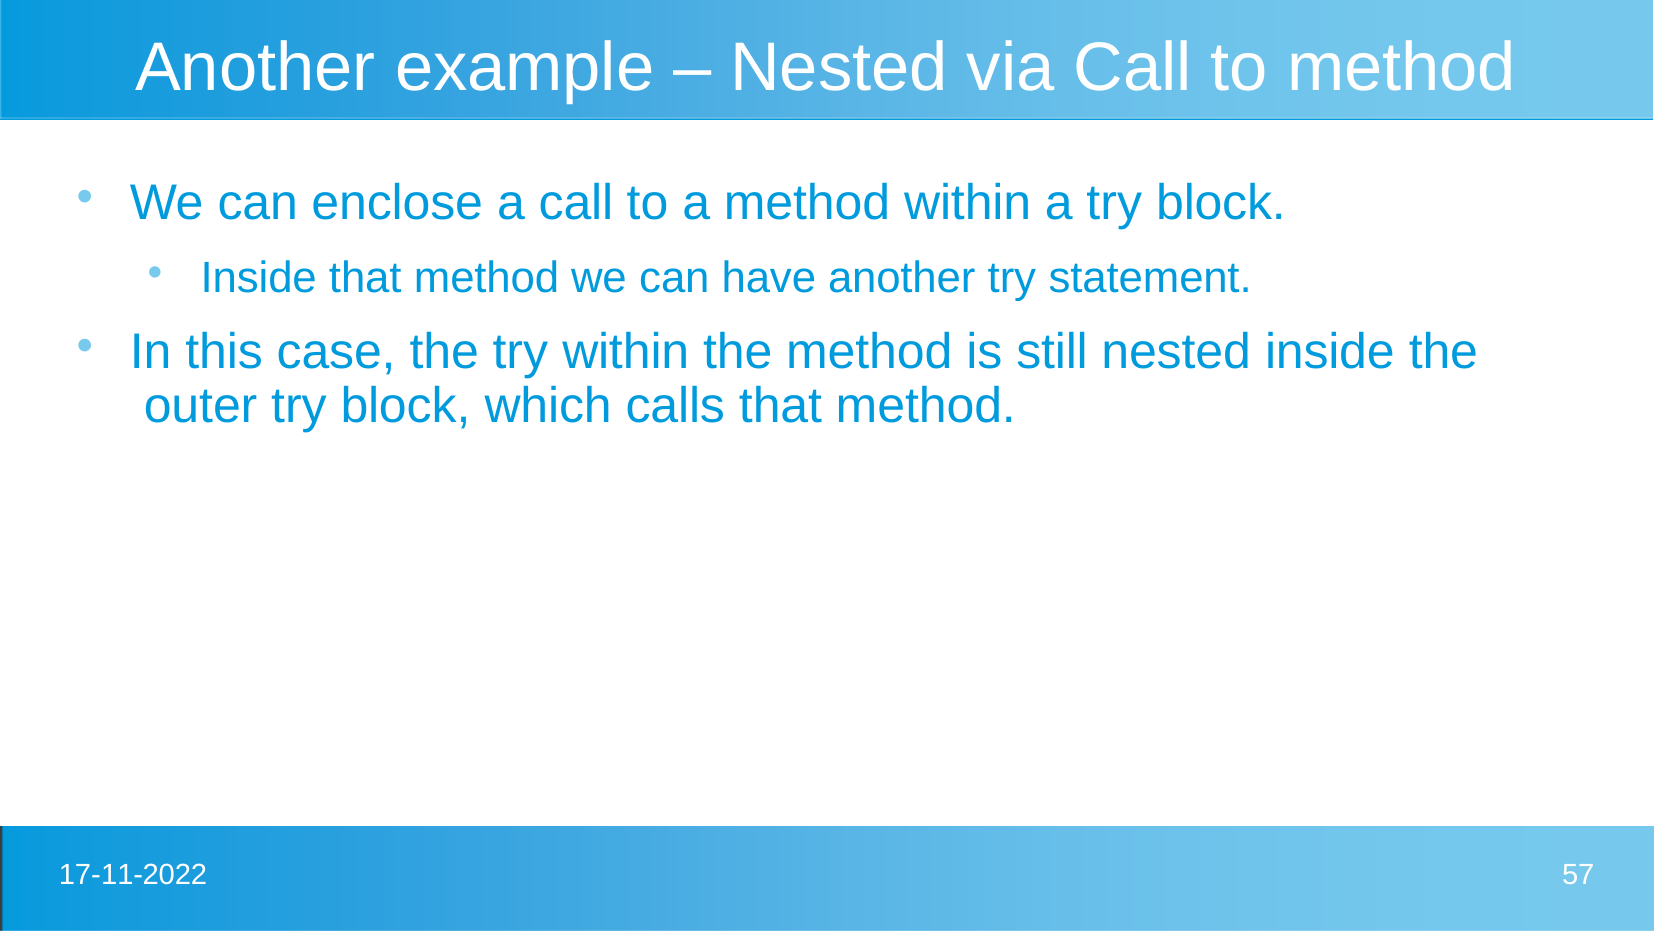

# Another example – Nested via Call to method
We can enclose a call to a method within a try block.
Inside that method we can have another try statement.
In this case, the try within the method is still nested inside the  outer try block, which calls that method.
17-11-2022
57